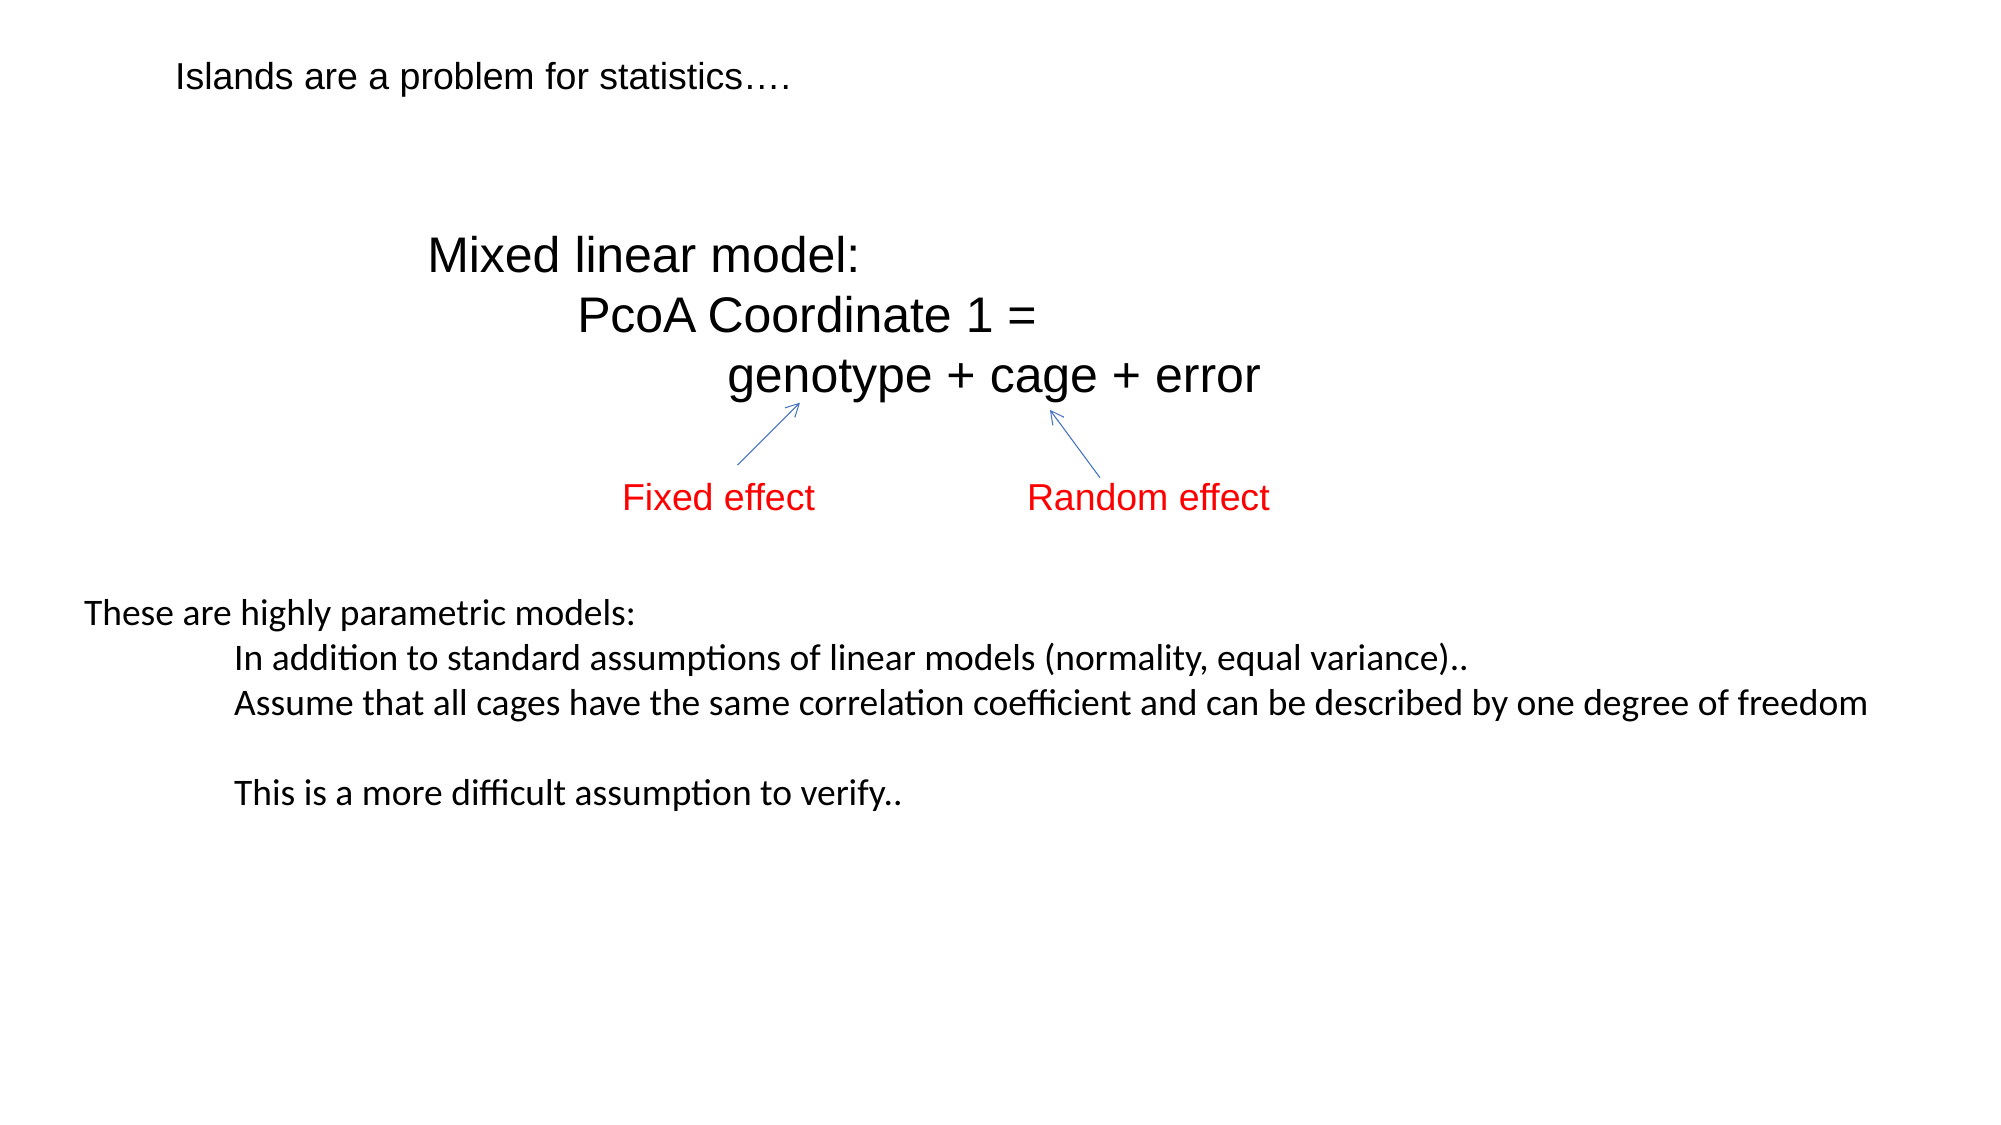

Islands are a problem for statistics….
Mixed linear model:
	PcoA Coordinate 1 =
	 	genotype + cage + error
Fixed effect
Random effect
These are highly parametric models:
	In addition to standard assumptions of linear models (normality, equal variance)..
	Assume that all cages have the same correlation coefficient and can be described by one degree of freedom

	This is a more difficult assumption to verify..